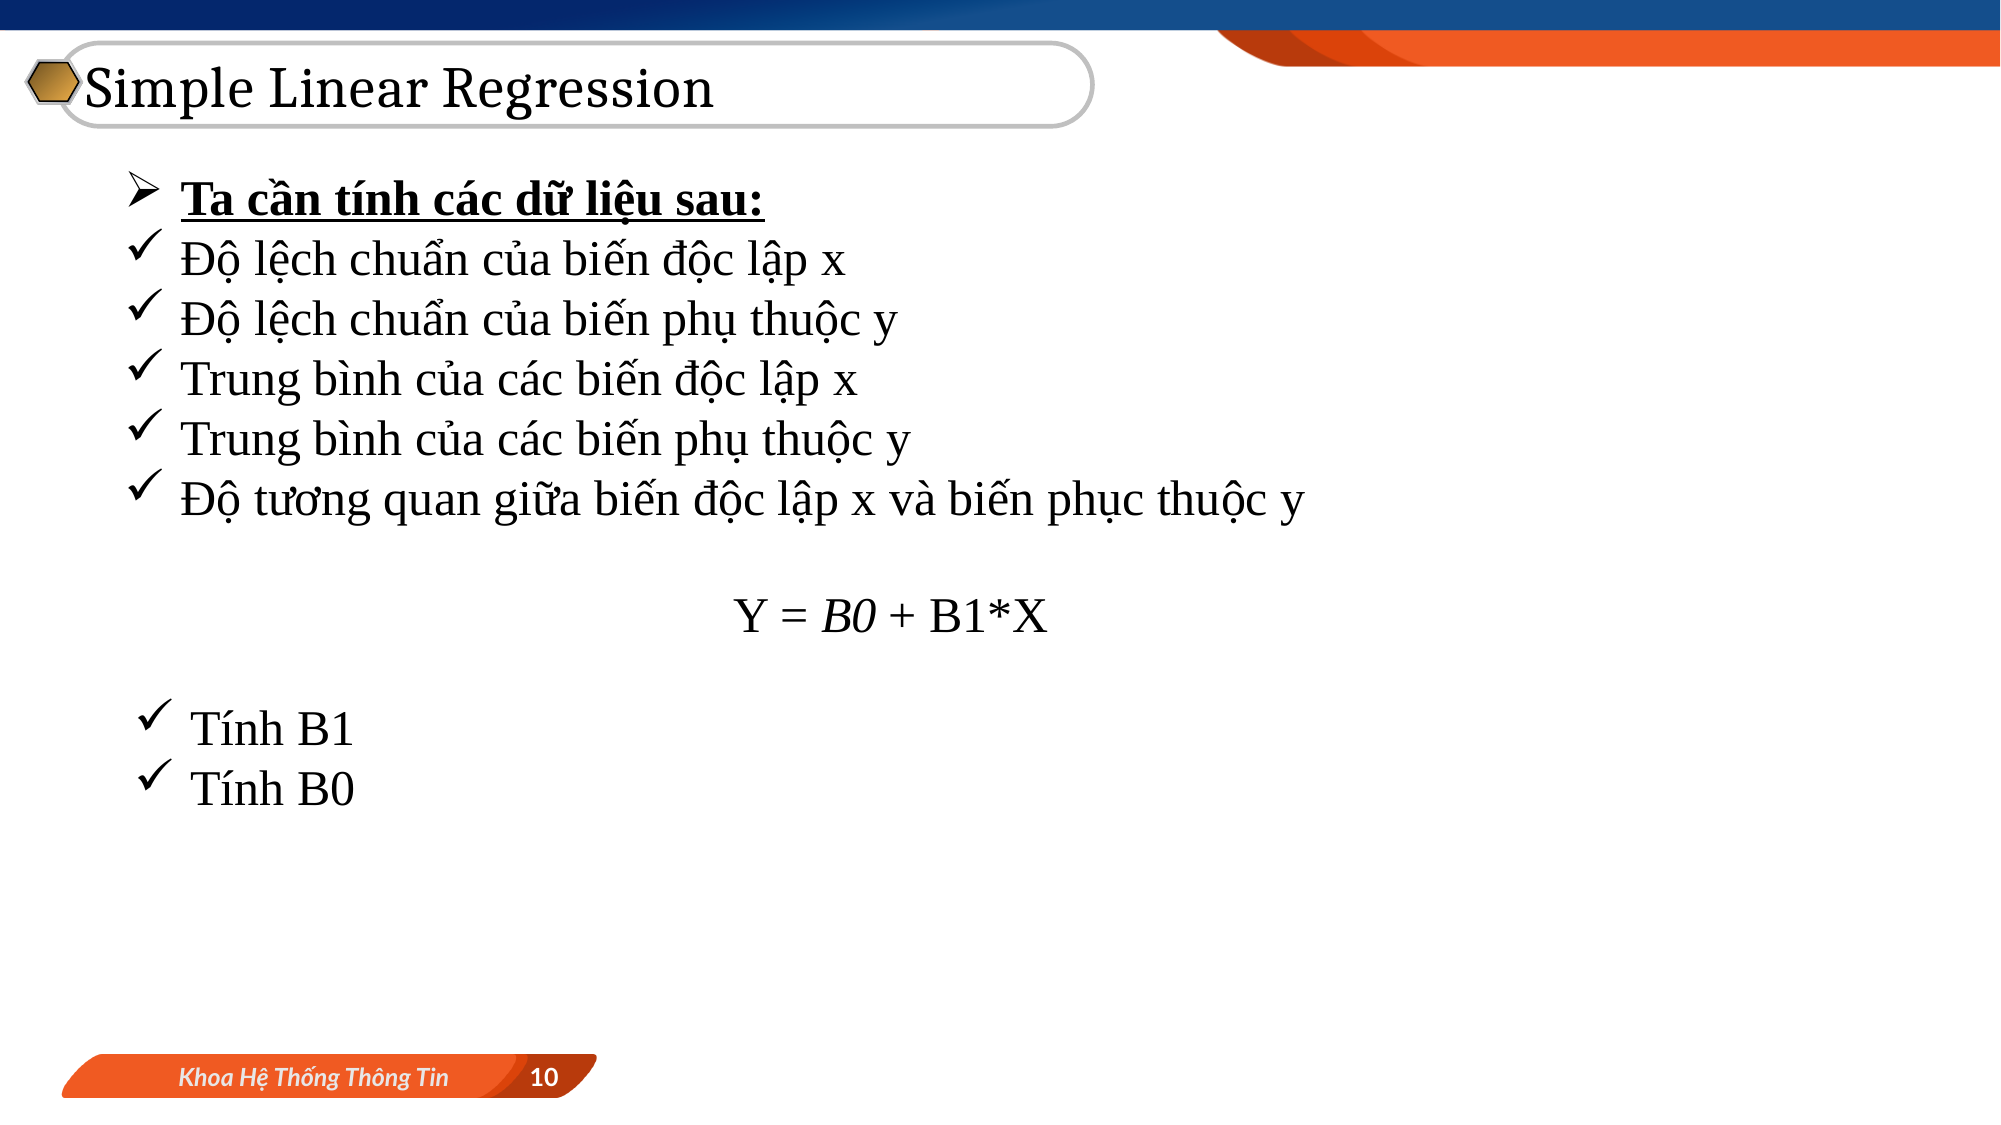

Simple Linear Regression

Ta cần tính các dữ liệu sau:
Độ lệch chuẩn của biến độc lập x
Độ lệch chuẩn của biến phụ thuộc y
Trung bình của các biến độc lập x
Trung bình của các biến phụ thuộc y
Độ tương quan giữa biến độc lập x và biến phục thuộc y
Y = Β0 + Β1*X
Tính B1
Tính B0
10
Khoa Hệ Thống Thông Tin